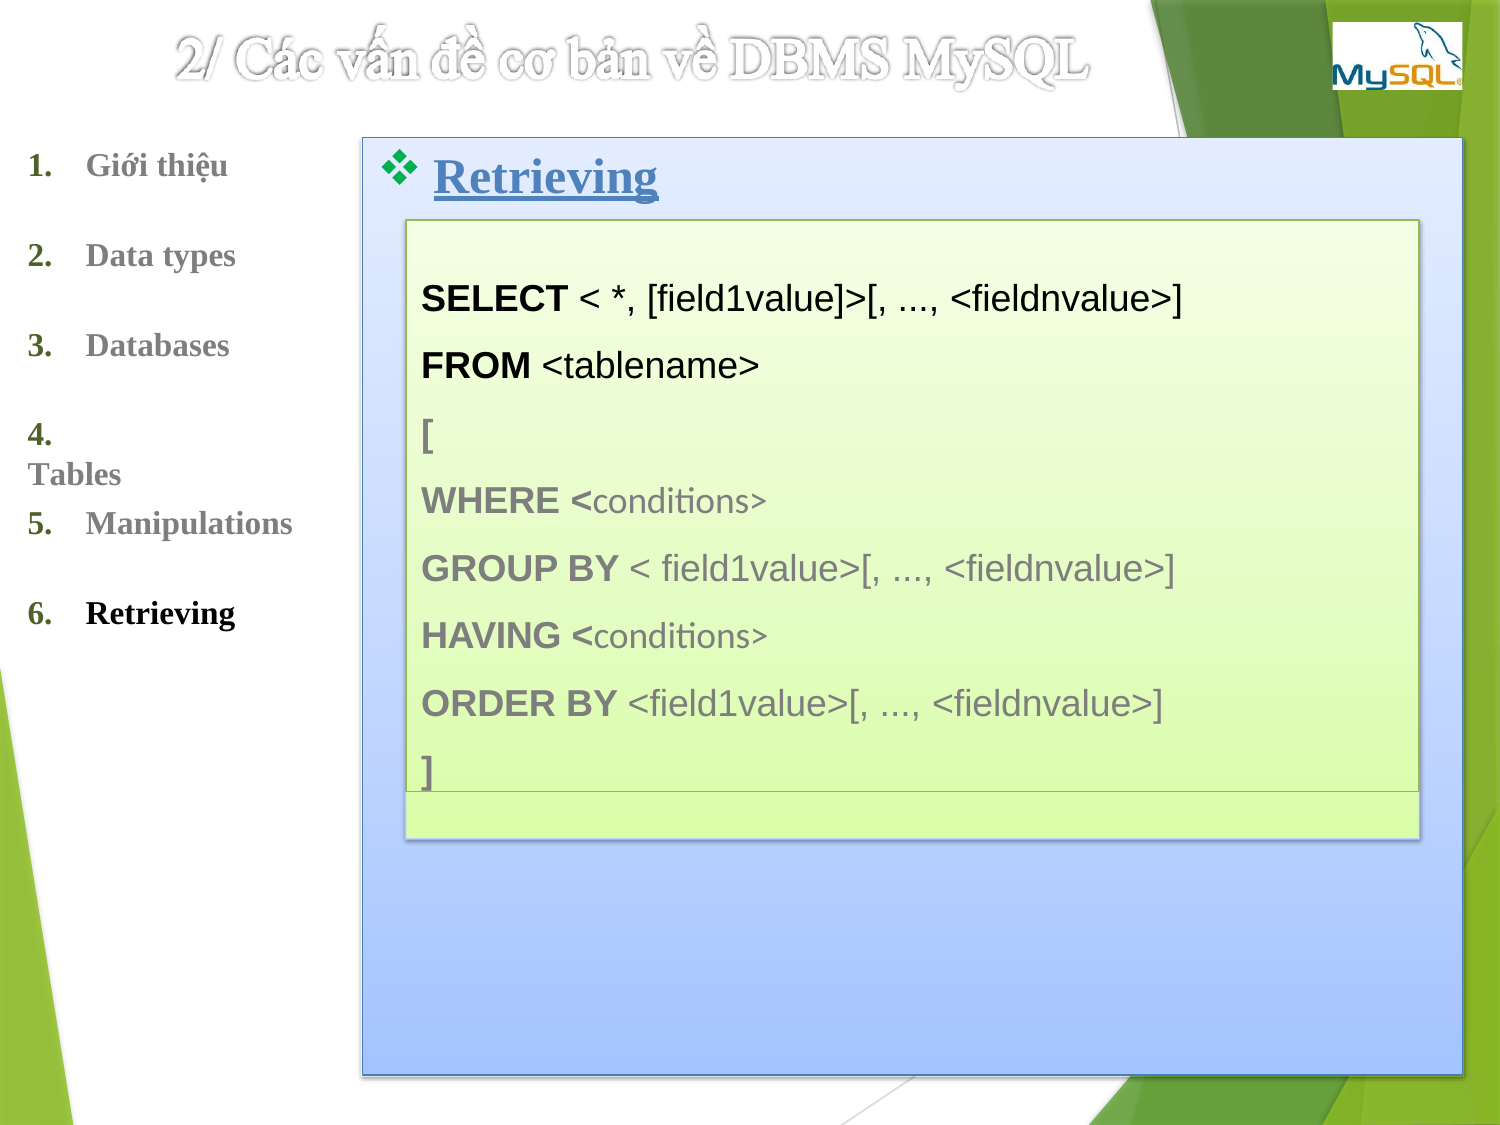

Retrieving
1.	Giới thiệu

SELECT < *, [field1value]>[, ..., <fieldnvalue>]
FROM <tablename>
[
WHERE <conditions>
GROUP BY < field1value>[, ..., <fieldnvalue>]
HAVING <conditions>
ORDER BY <field1value>[, ..., <fieldnvalue>]
]
2.	Data types
3.	Databases
4.	Tables
5.	Manipulations
6.	Retrieving